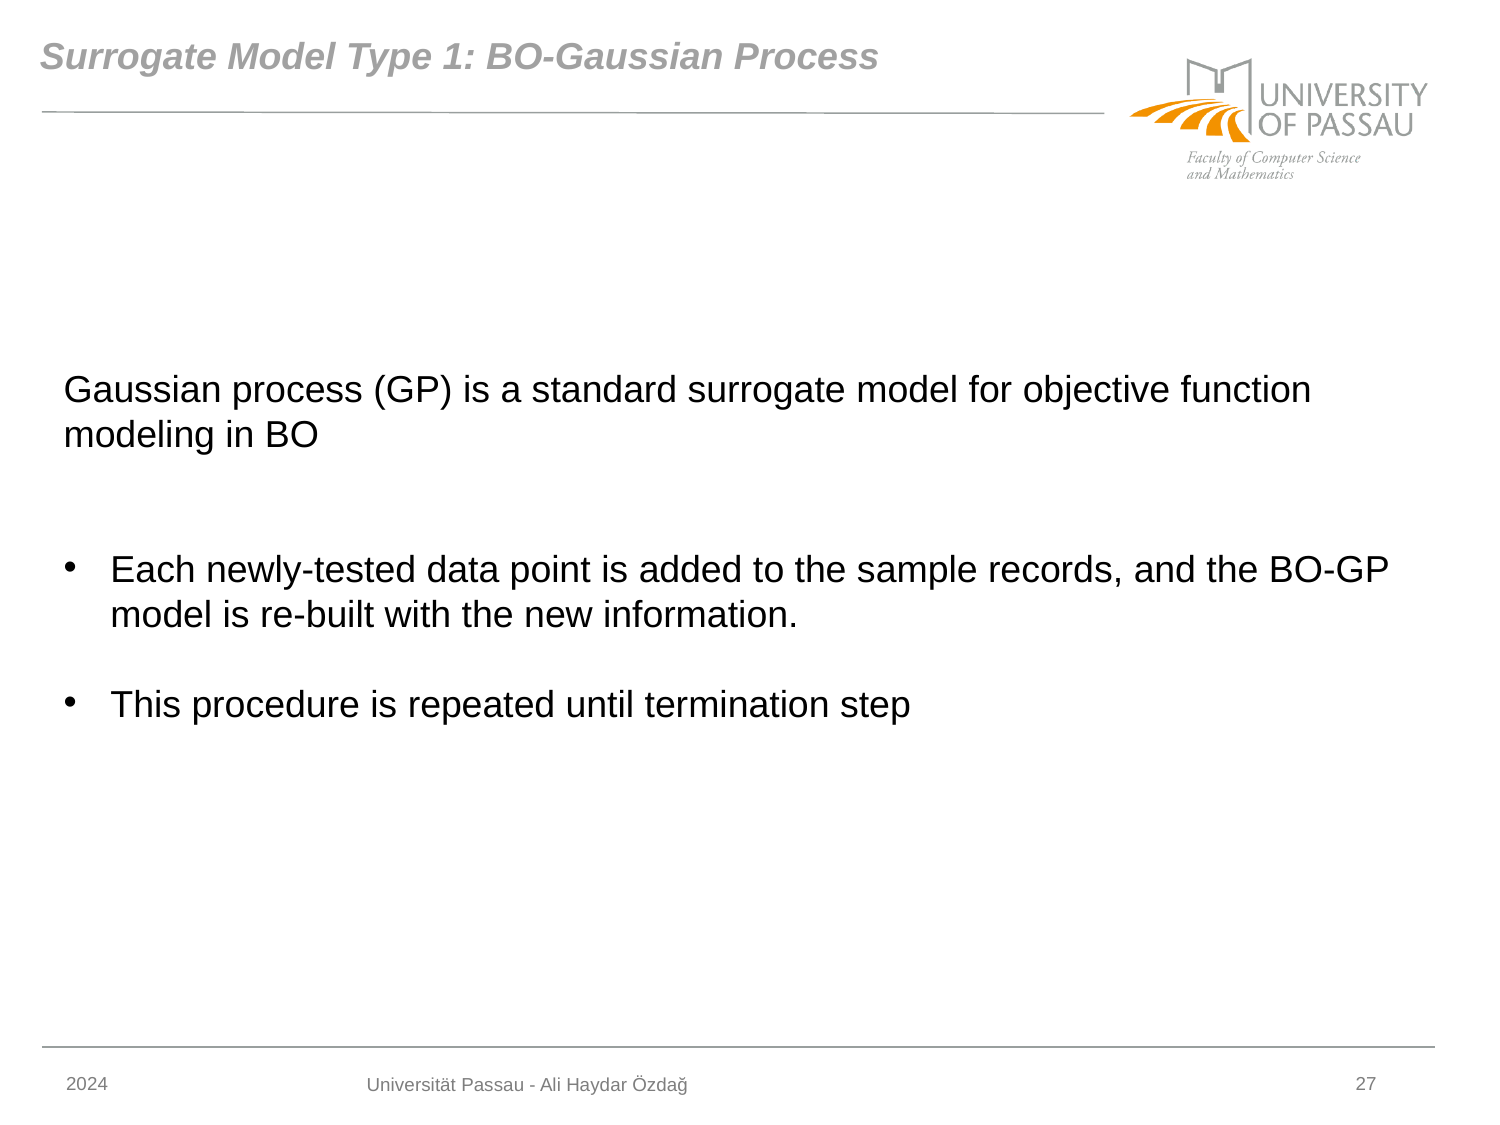

# Surrogate Model Type 1: BO-Gaussian Process
Gaussian process (GP) is a standard surrogate model for objective function modeling in BO

Each newly-tested data point is added to the sample records, and the BO-GP model is re-built with the new information.

This procedure is repeated until termination step
2024
27
Universität Passau - Ali Haydar Özdağ